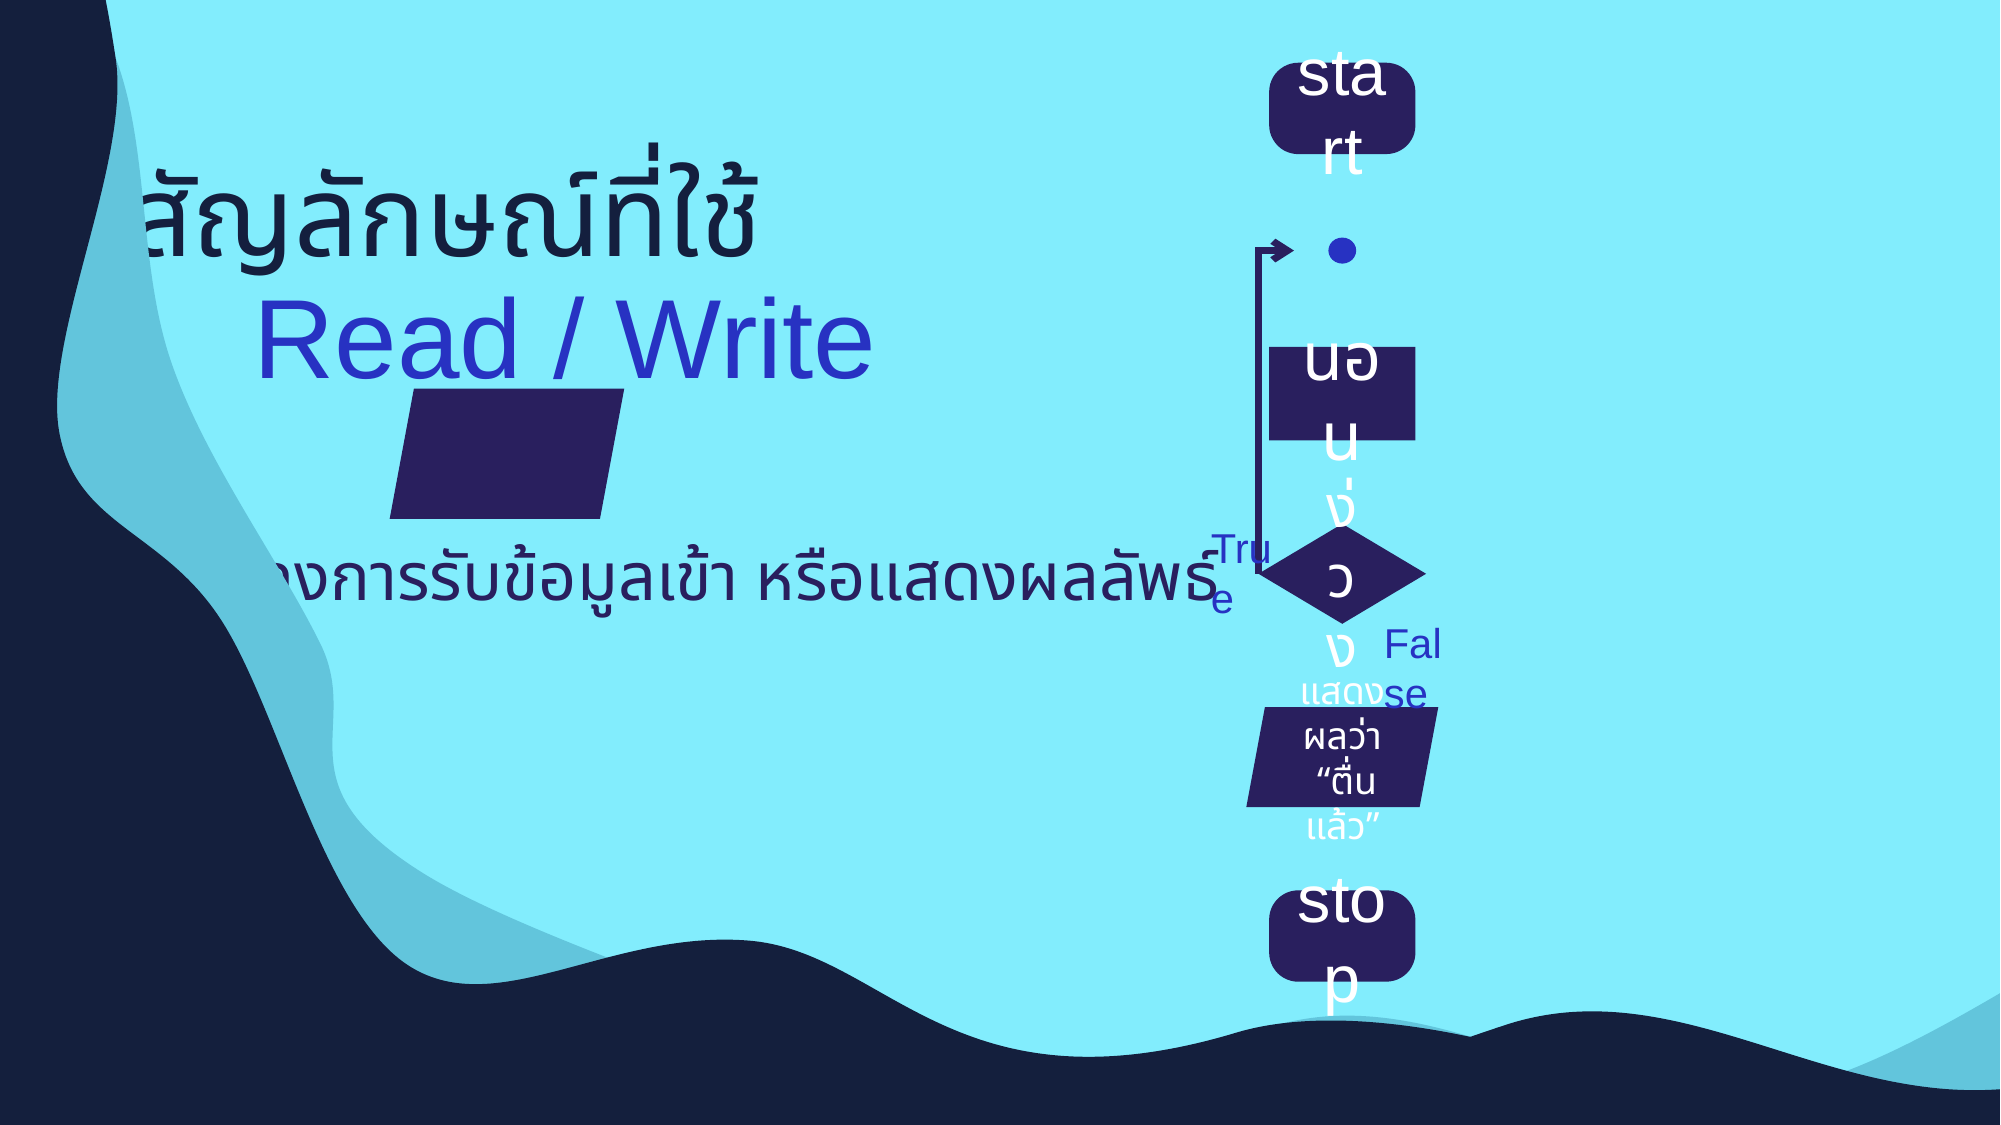

start
สัญลักษณ์ที่ใช้

Read / Write
นอน

True
ง่วง
แสดงการรับข้อมูลเข้า หรือแสดงผลลัพธ์
False
แสดงผลว่า “ตื่นแล้ว”
stop